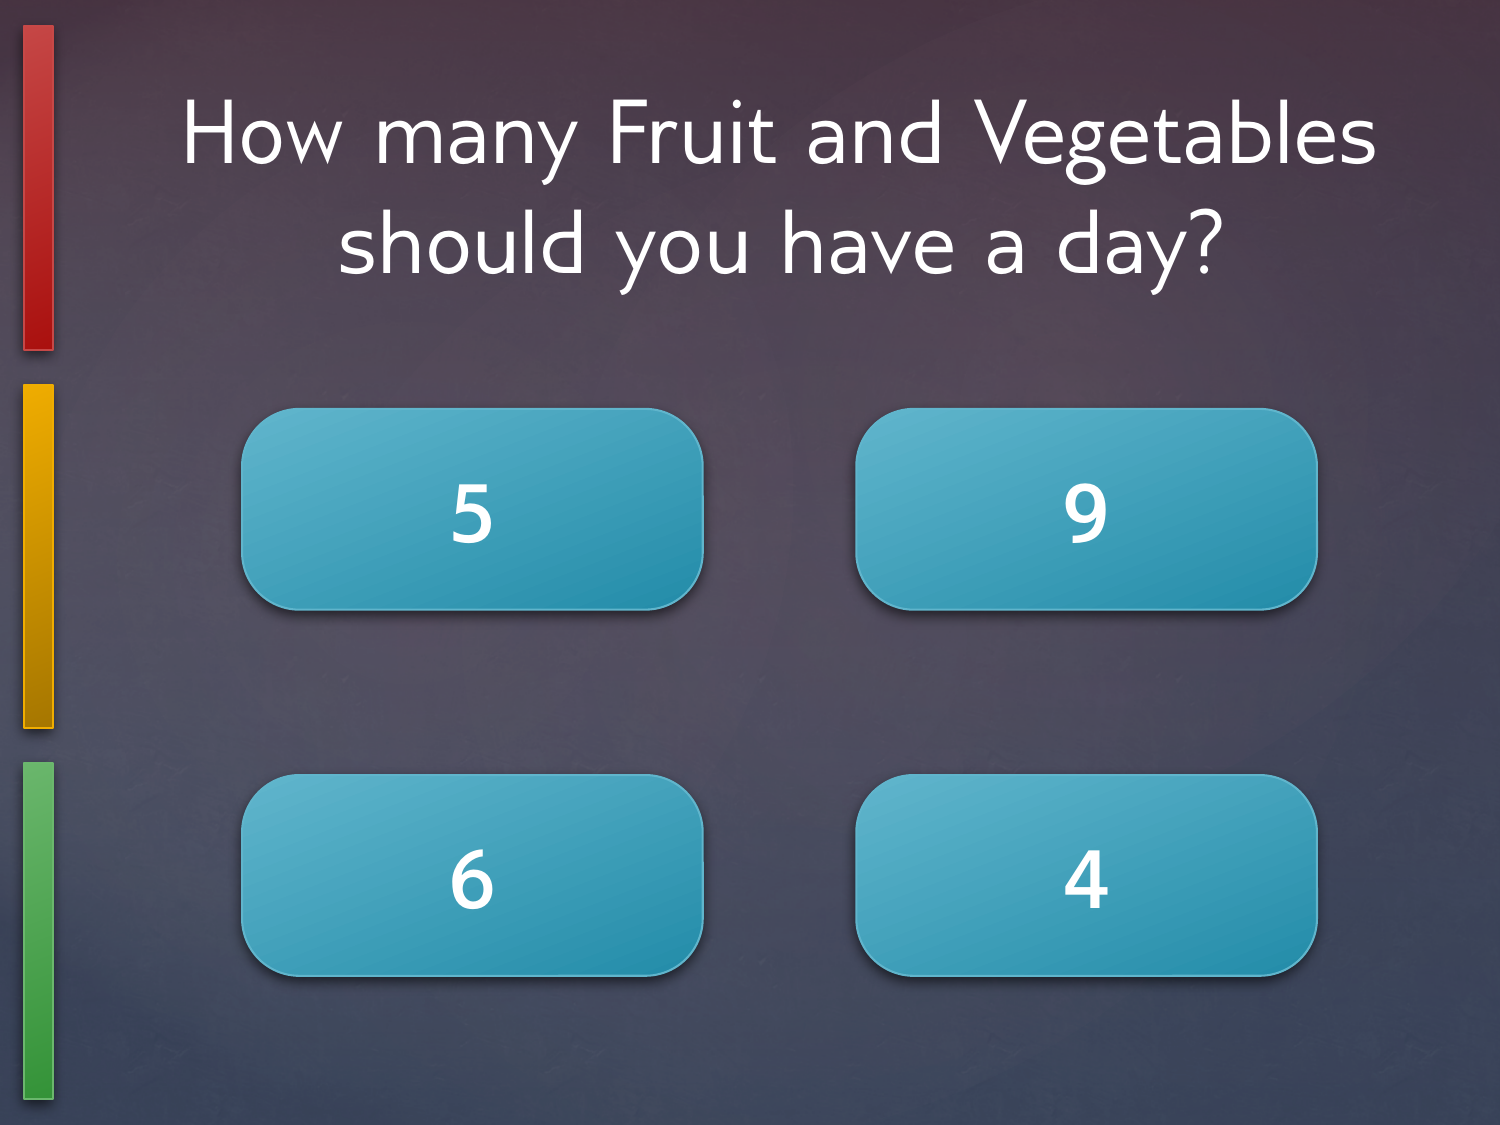

# How many Fruit and Vegetables should you have a day?

5
9

6
4